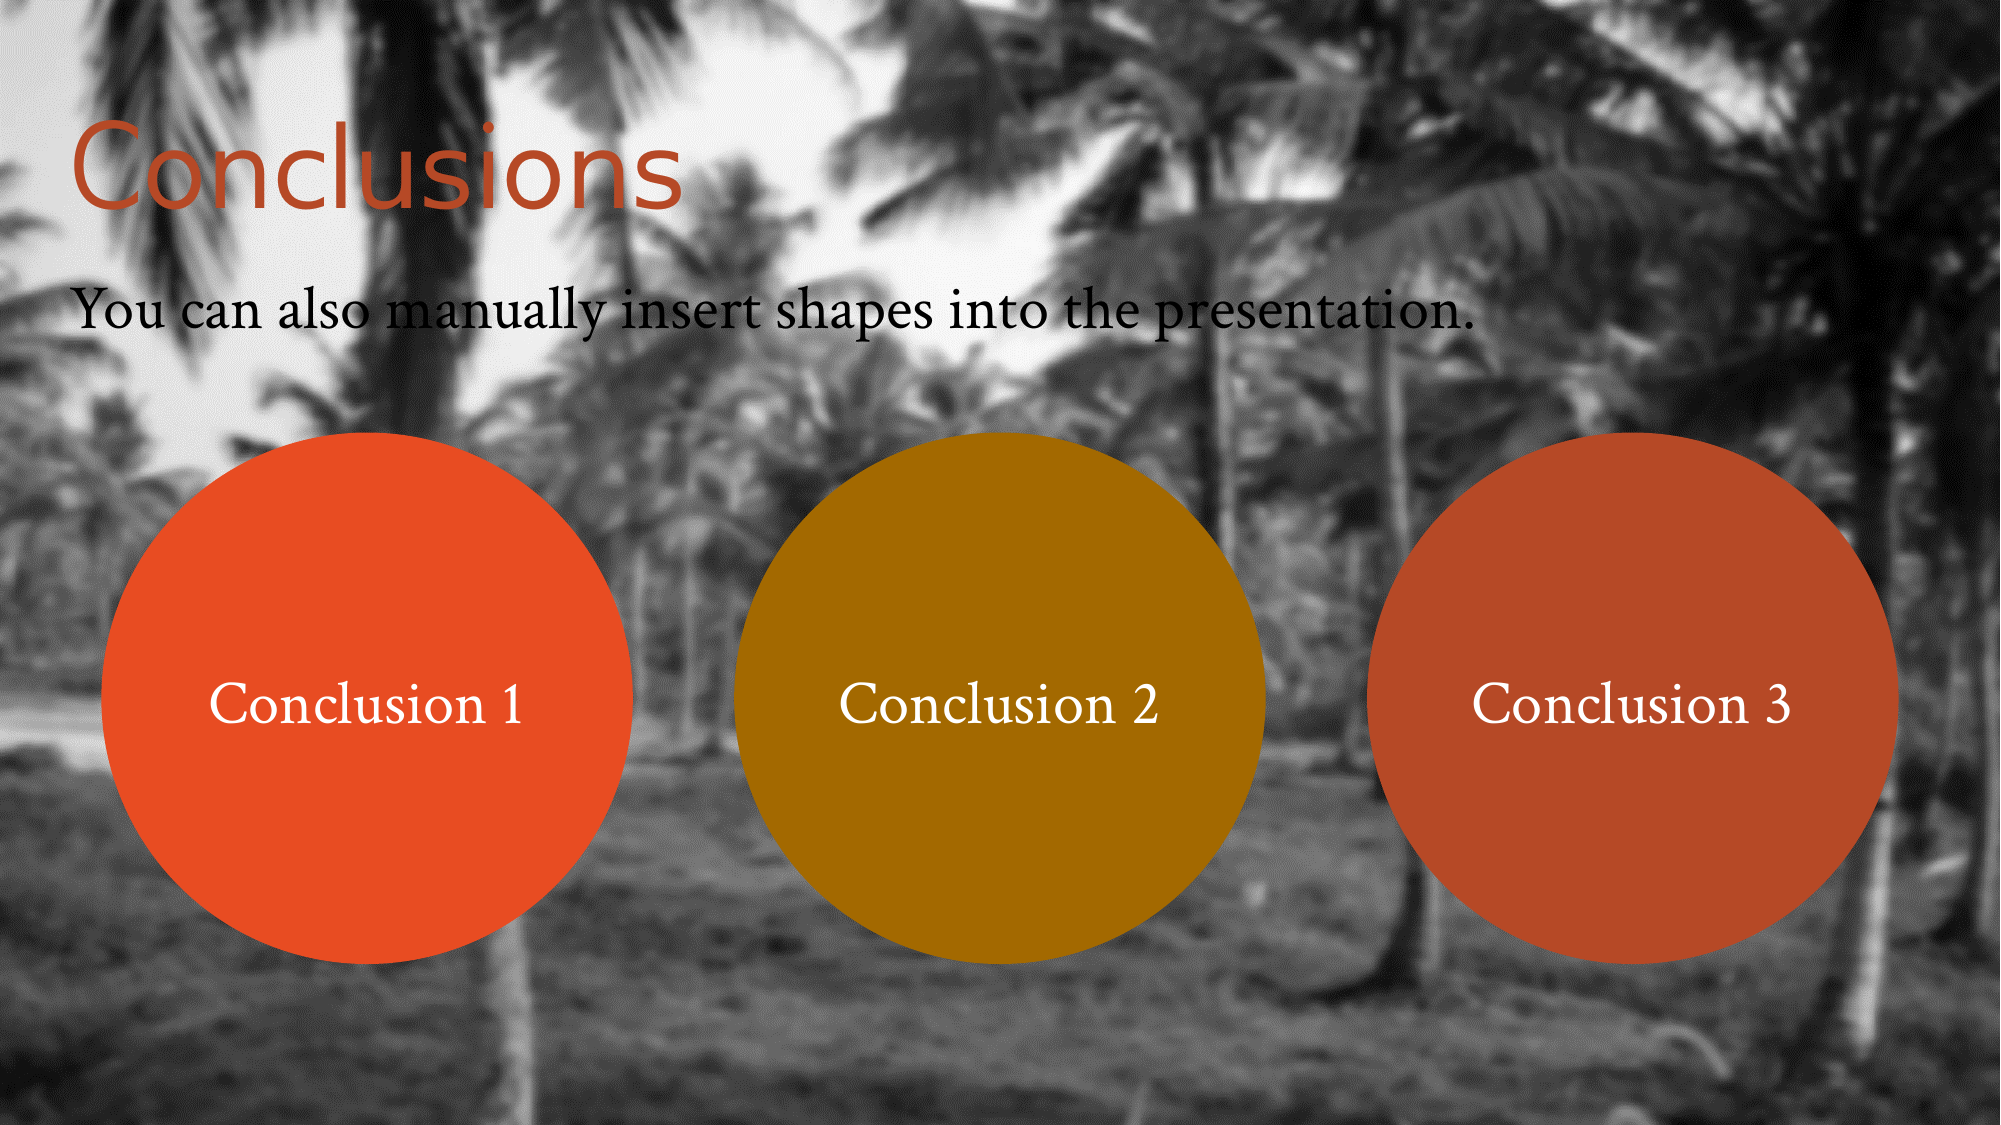

# Conclusions
You can also manually insert shapes into the presentation.
Conclusion 1
Conclusion 2
Conclusion 3